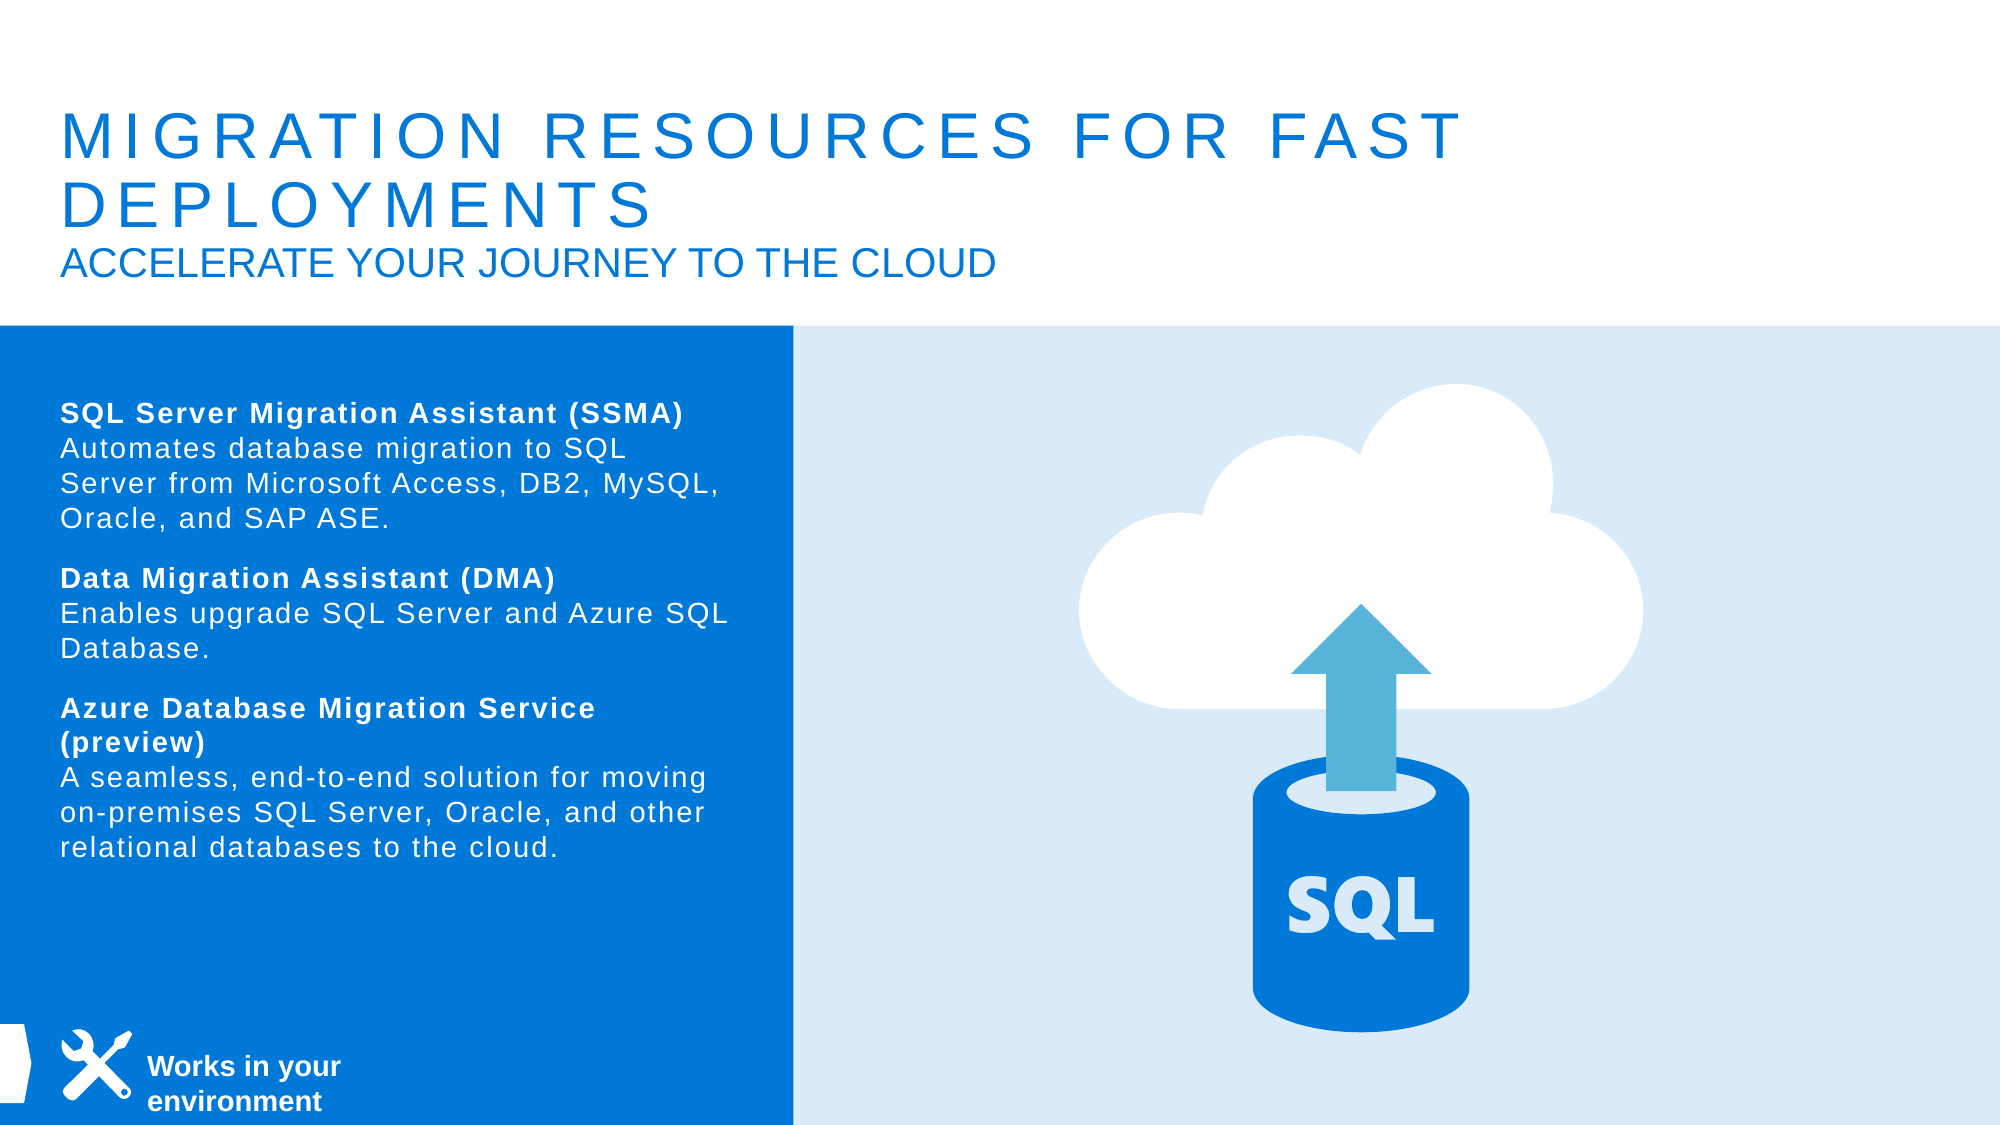

# Migration resources for fast deployments Accelerate your journey to the cloud

SQL Server Migration Assistant (SSMA)
Automates database migration to SQL Server from Microsoft Access, DB2, MySQL, Oracle, and SAP ASE.
Data Migration Assistant (DMA)
Enables upgrade SQL Server and Azure SQL Database.
Azure Database Migration Service (preview)
A seamless, end-to-end solution for moving on-premises SQL Server, Oracle, and other relational databases to the cloud.

Works in your environment